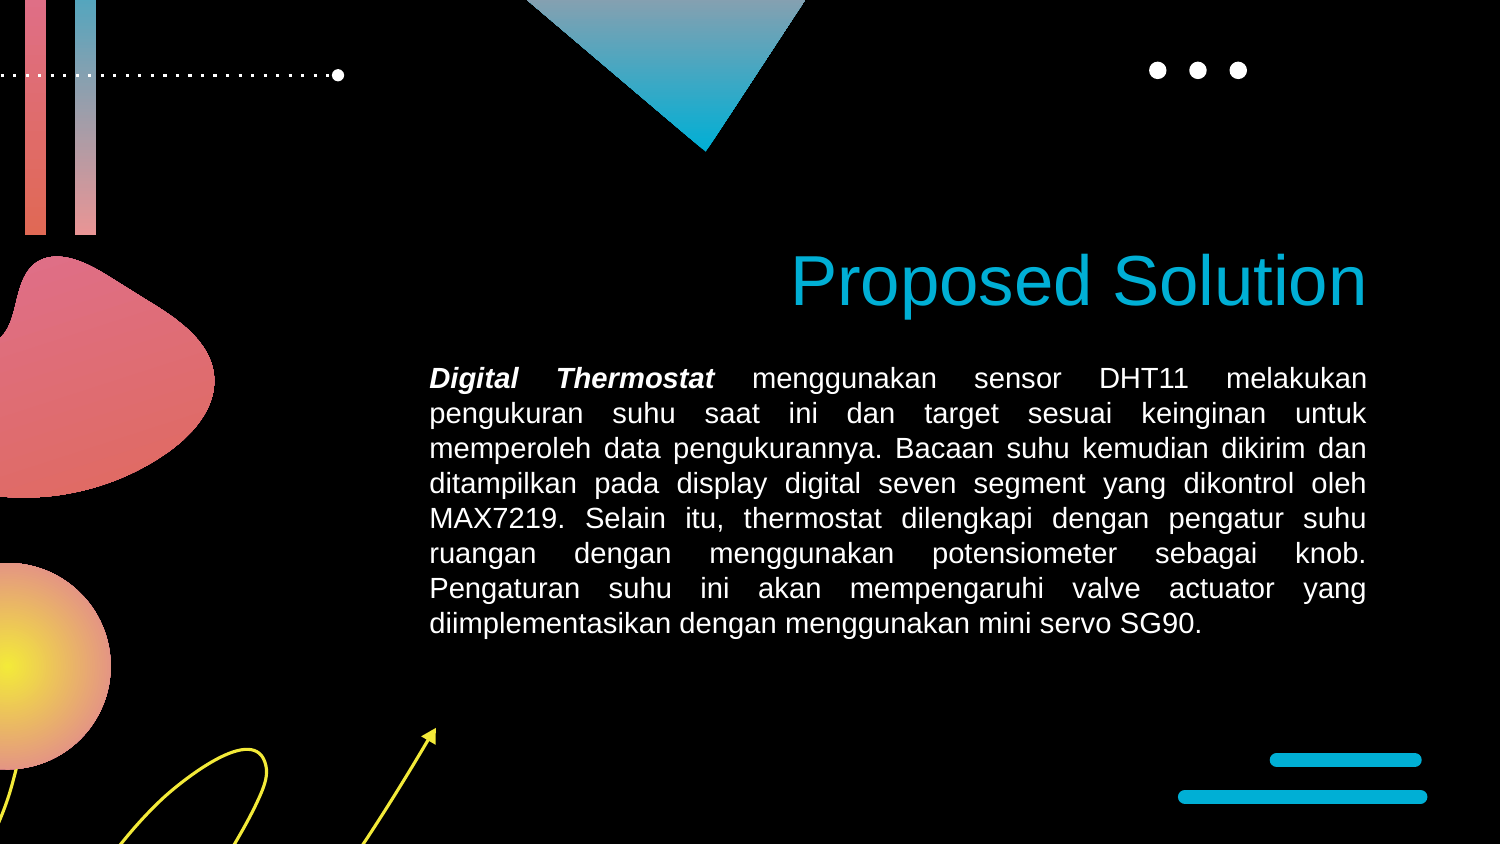

# Proposed Solution
Digital Thermostat menggunakan sensor DHT11 melakukan pengukuran suhu saat ini dan target sesuai keinginan untuk memperoleh data pengukurannya. Bacaan suhu kemudian dikirim dan ditampilkan pada display digital seven segment yang dikontrol oleh MAX7219. Selain itu, thermostat dilengkapi dengan pengatur suhu ruangan dengan menggunakan potensiometer sebagai knob. Pengaturan suhu ini akan mempengaruhi valve actuator yang diimplementasikan dengan menggunakan mini servo SG90.